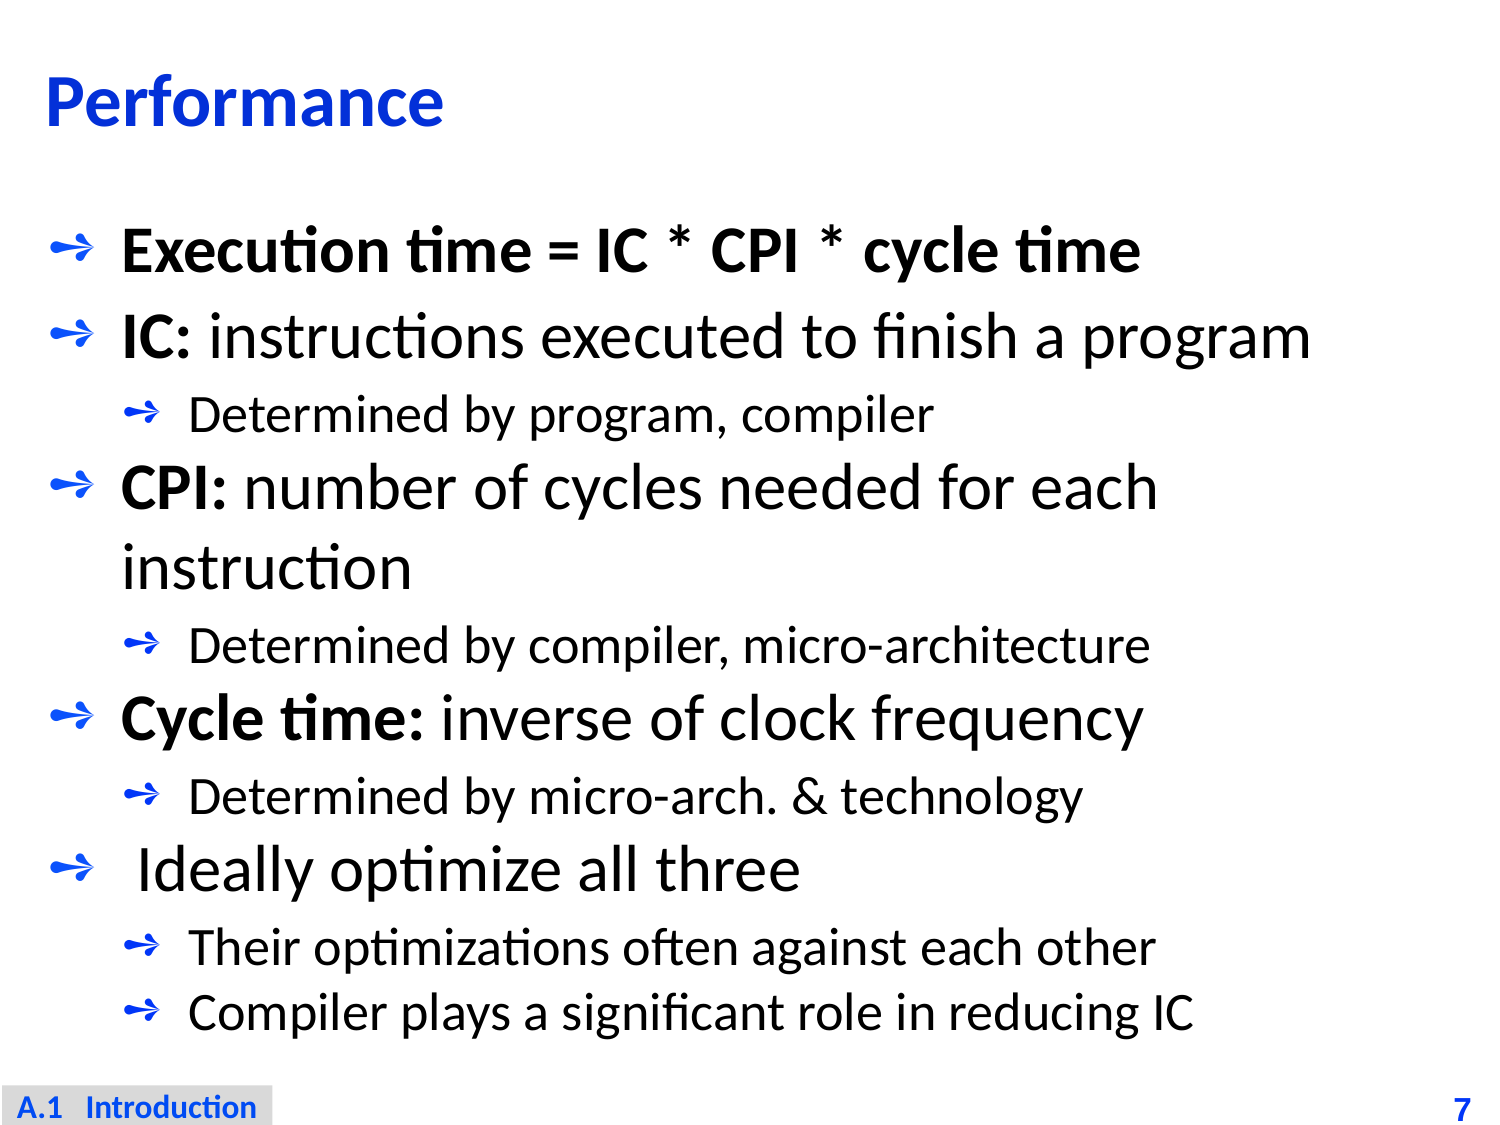

# Performance
Execution time = IC * CPI * cycle time
IC: instructions executed to finish a program
Determined by program, compiler
CPI: number of cycles needed for each instruction
Determined by compiler, micro-architecture
Cycle time: inverse of clock frequency
Determined by micro-arch. & technology
 Ideally optimize all three
Their optimizations often against each other
Compiler plays a significant role in reducing IC

A.1   Introduction
7